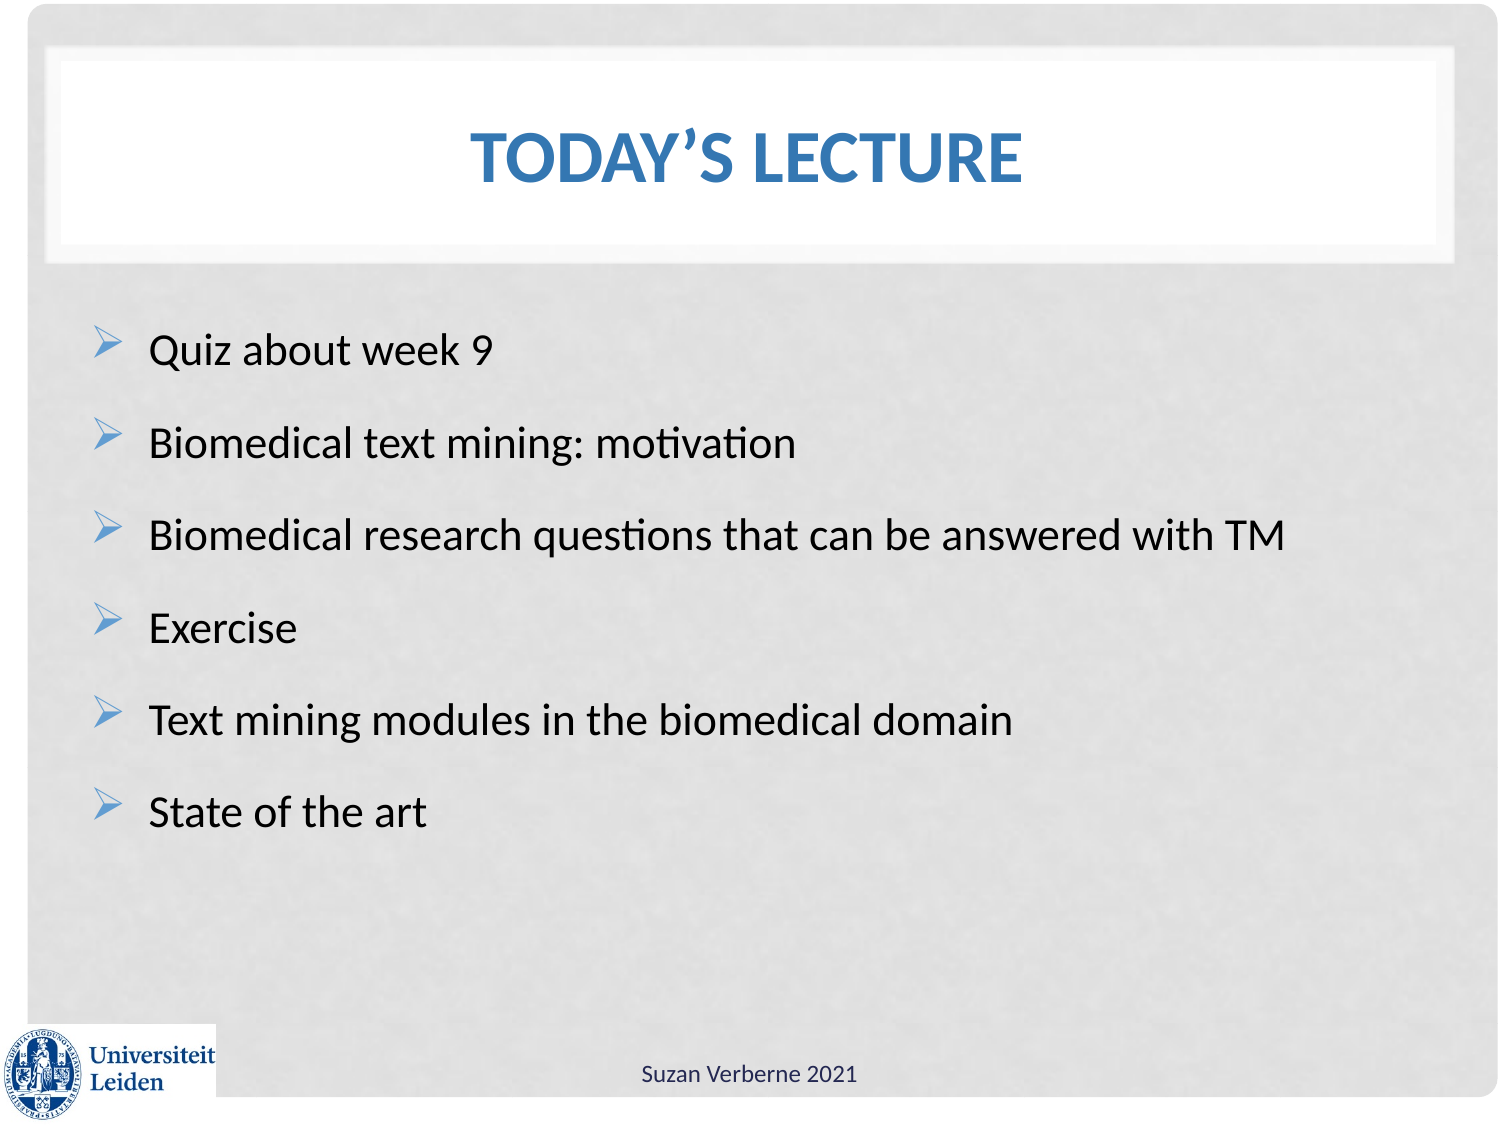

# Today’s lecture
Quiz about week 9
Biomedical text mining: motivation
Biomedical research questions that can be answered with TM
Exercise
Text mining modules in the biomedical domain
State of the art
Suzan Verberne 2021